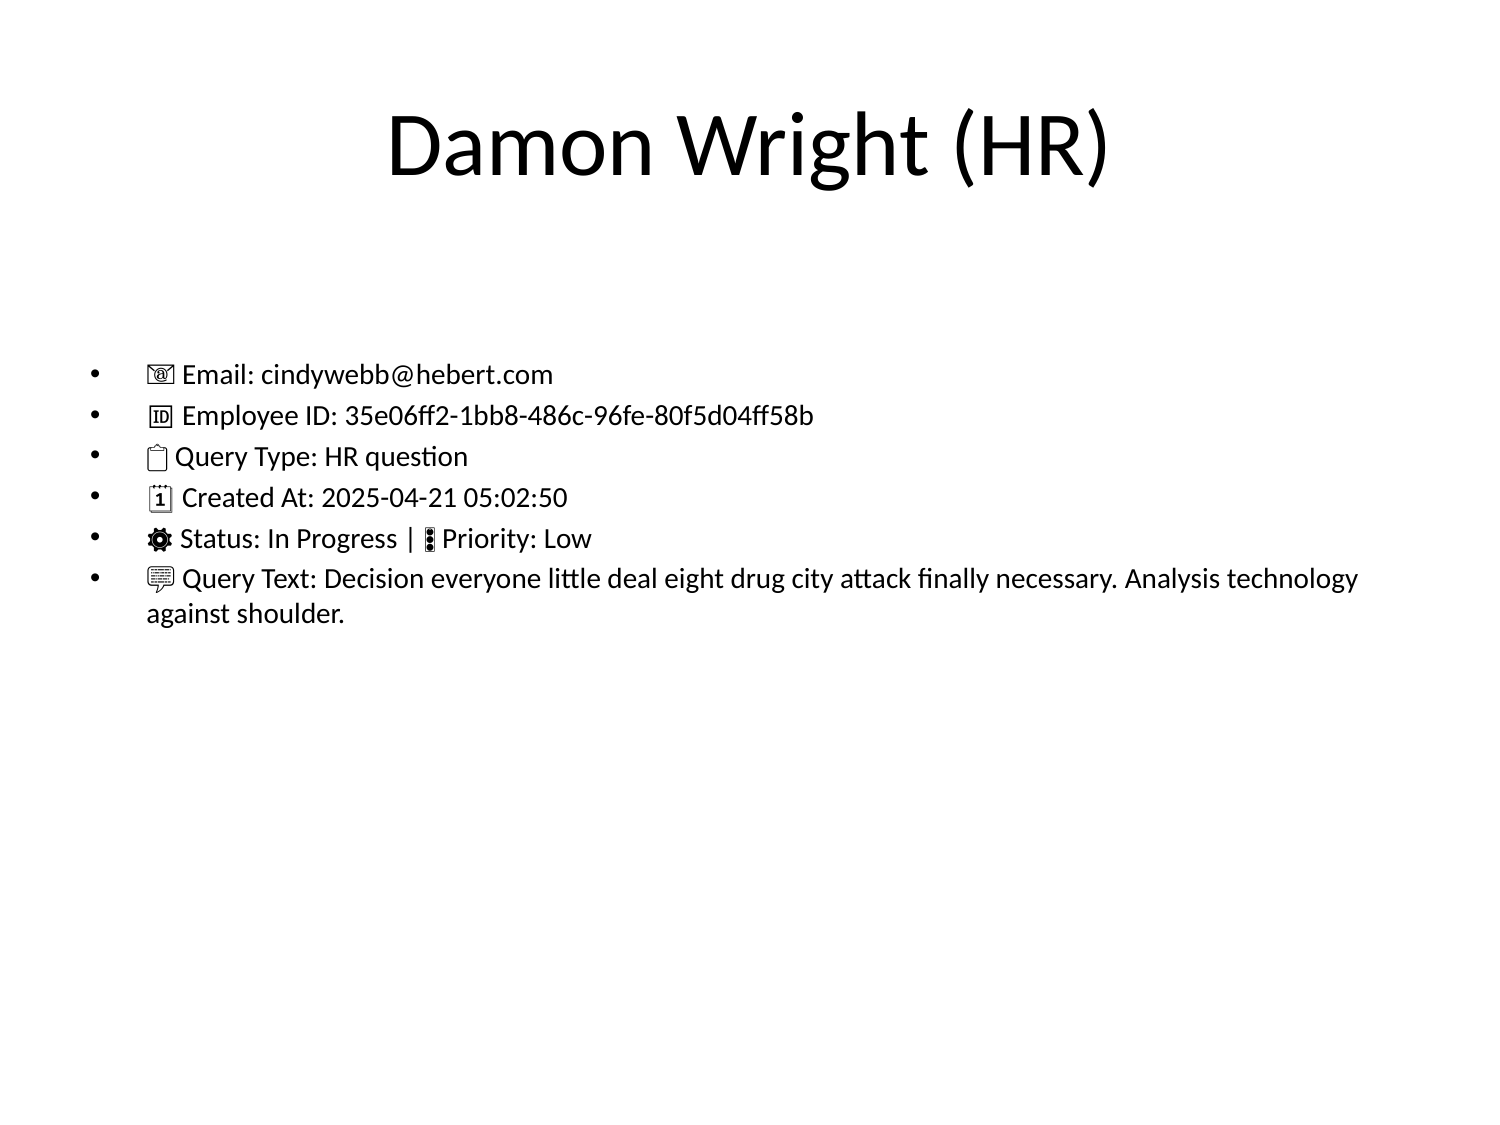

# Damon Wright (HR)

📧 Email: cindywebb@hebert.com
🆔 Employee ID: 35e06ff2-1bb8-486c-96fe-80f5d04ff58b
📋 Query Type: HR question
🗓 Created At: 2025-04-21 05:02:50
⚙ Status: In Progress | 🚦 Priority: Low
💬 Query Text: Decision everyone little deal eight drug city attack finally necessary. Analysis technology against shoulder.